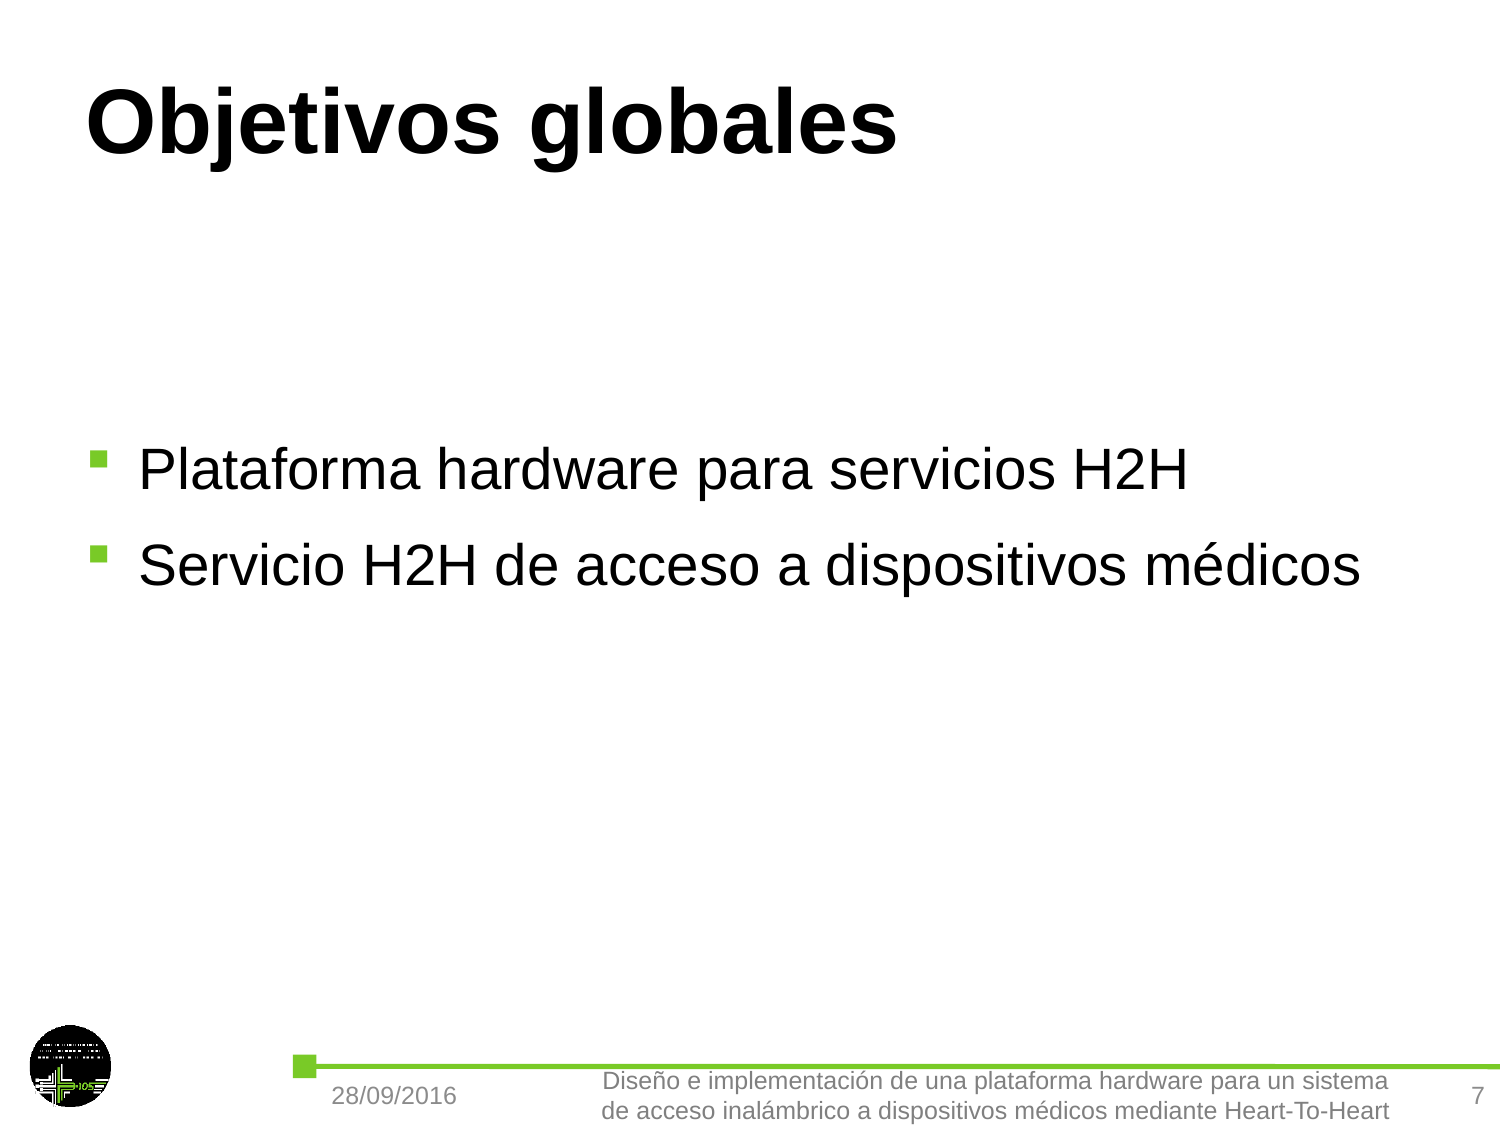

# Objetivos globales
Plataforma hardware para servicios H2H
Servicio H2H de acceso a dispositivos médicos
28/09/2016
Diseño e implementación de una plataforma hardware para un sistema de acceso inalámbrico a dispositivos médicos mediante Heart-To-Heart
7